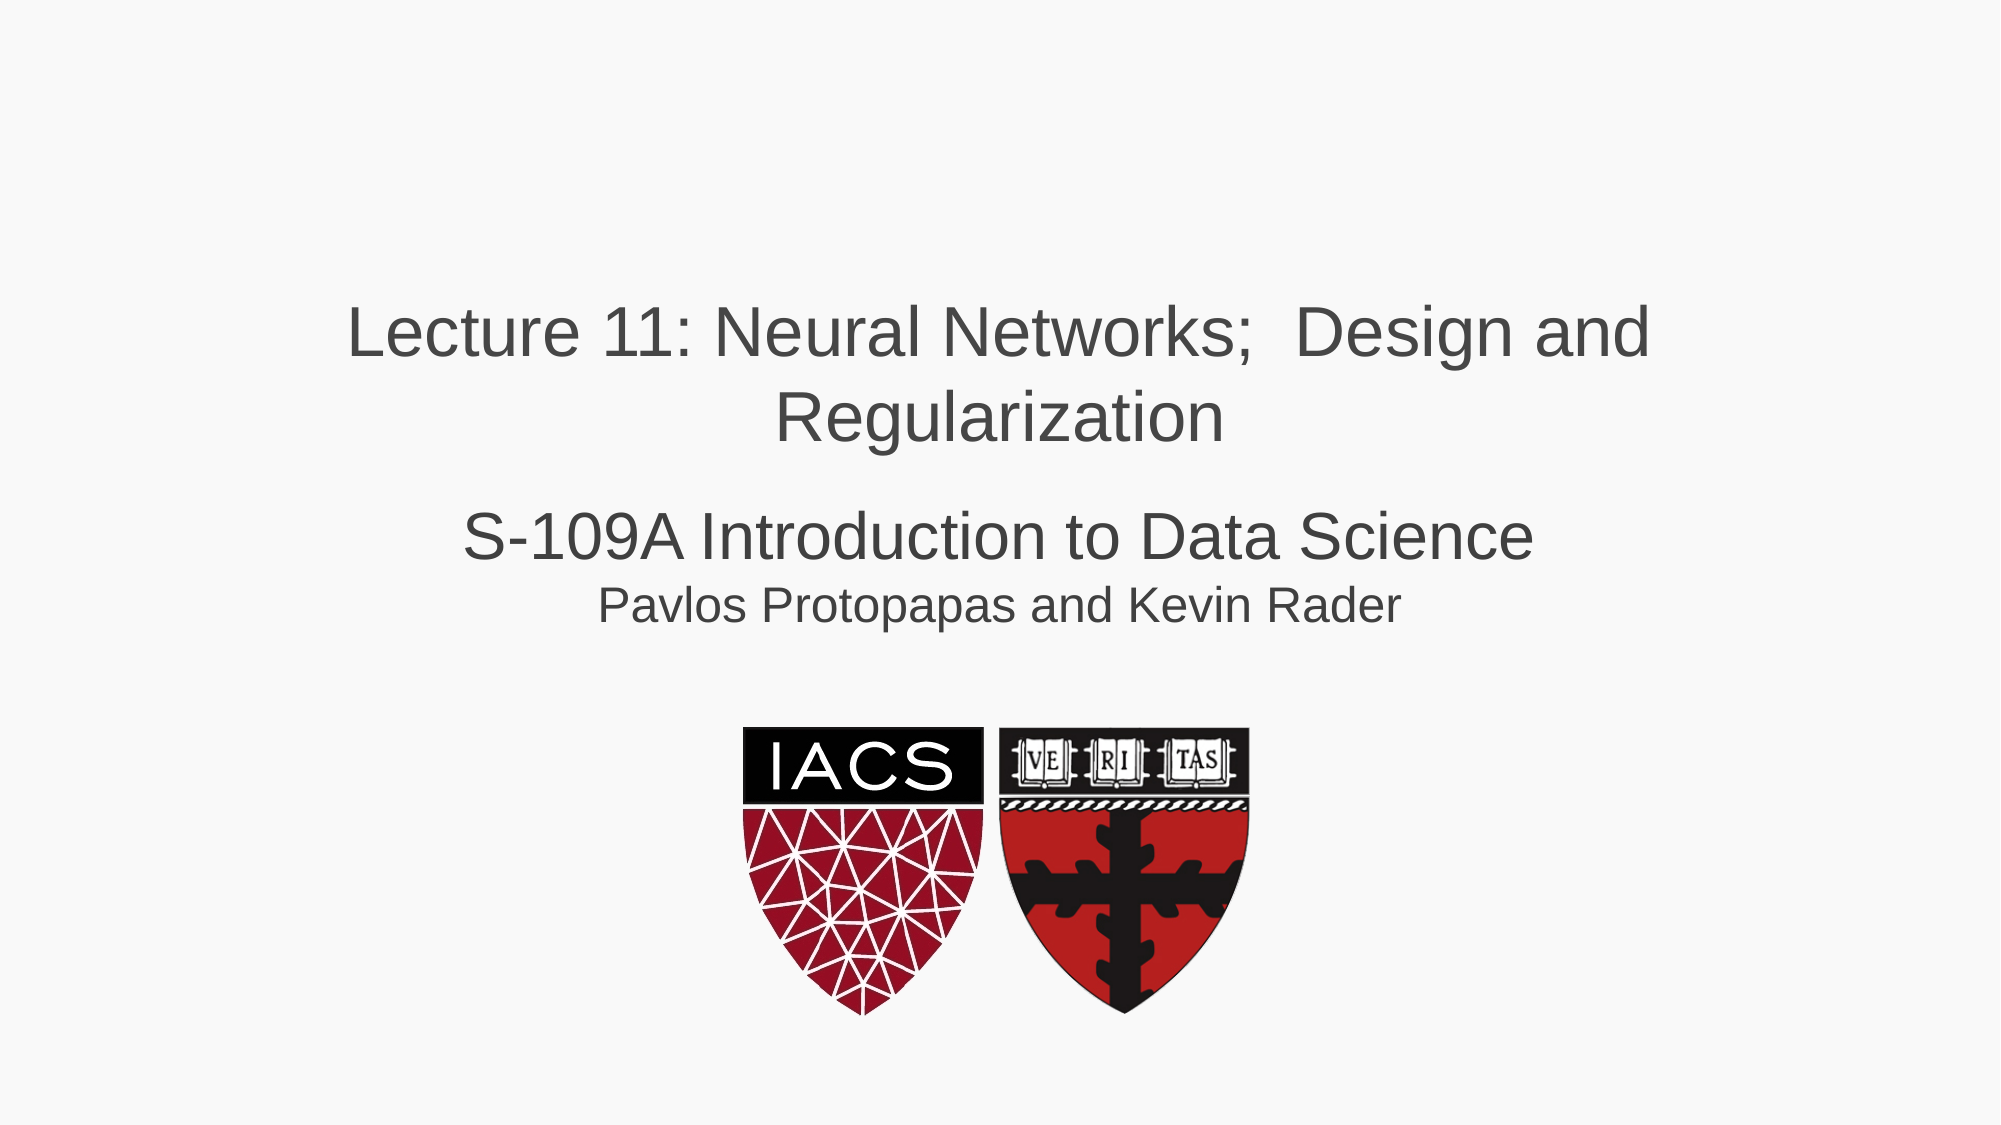

# Lecture 11: Neural Networks;  Design and Regularization